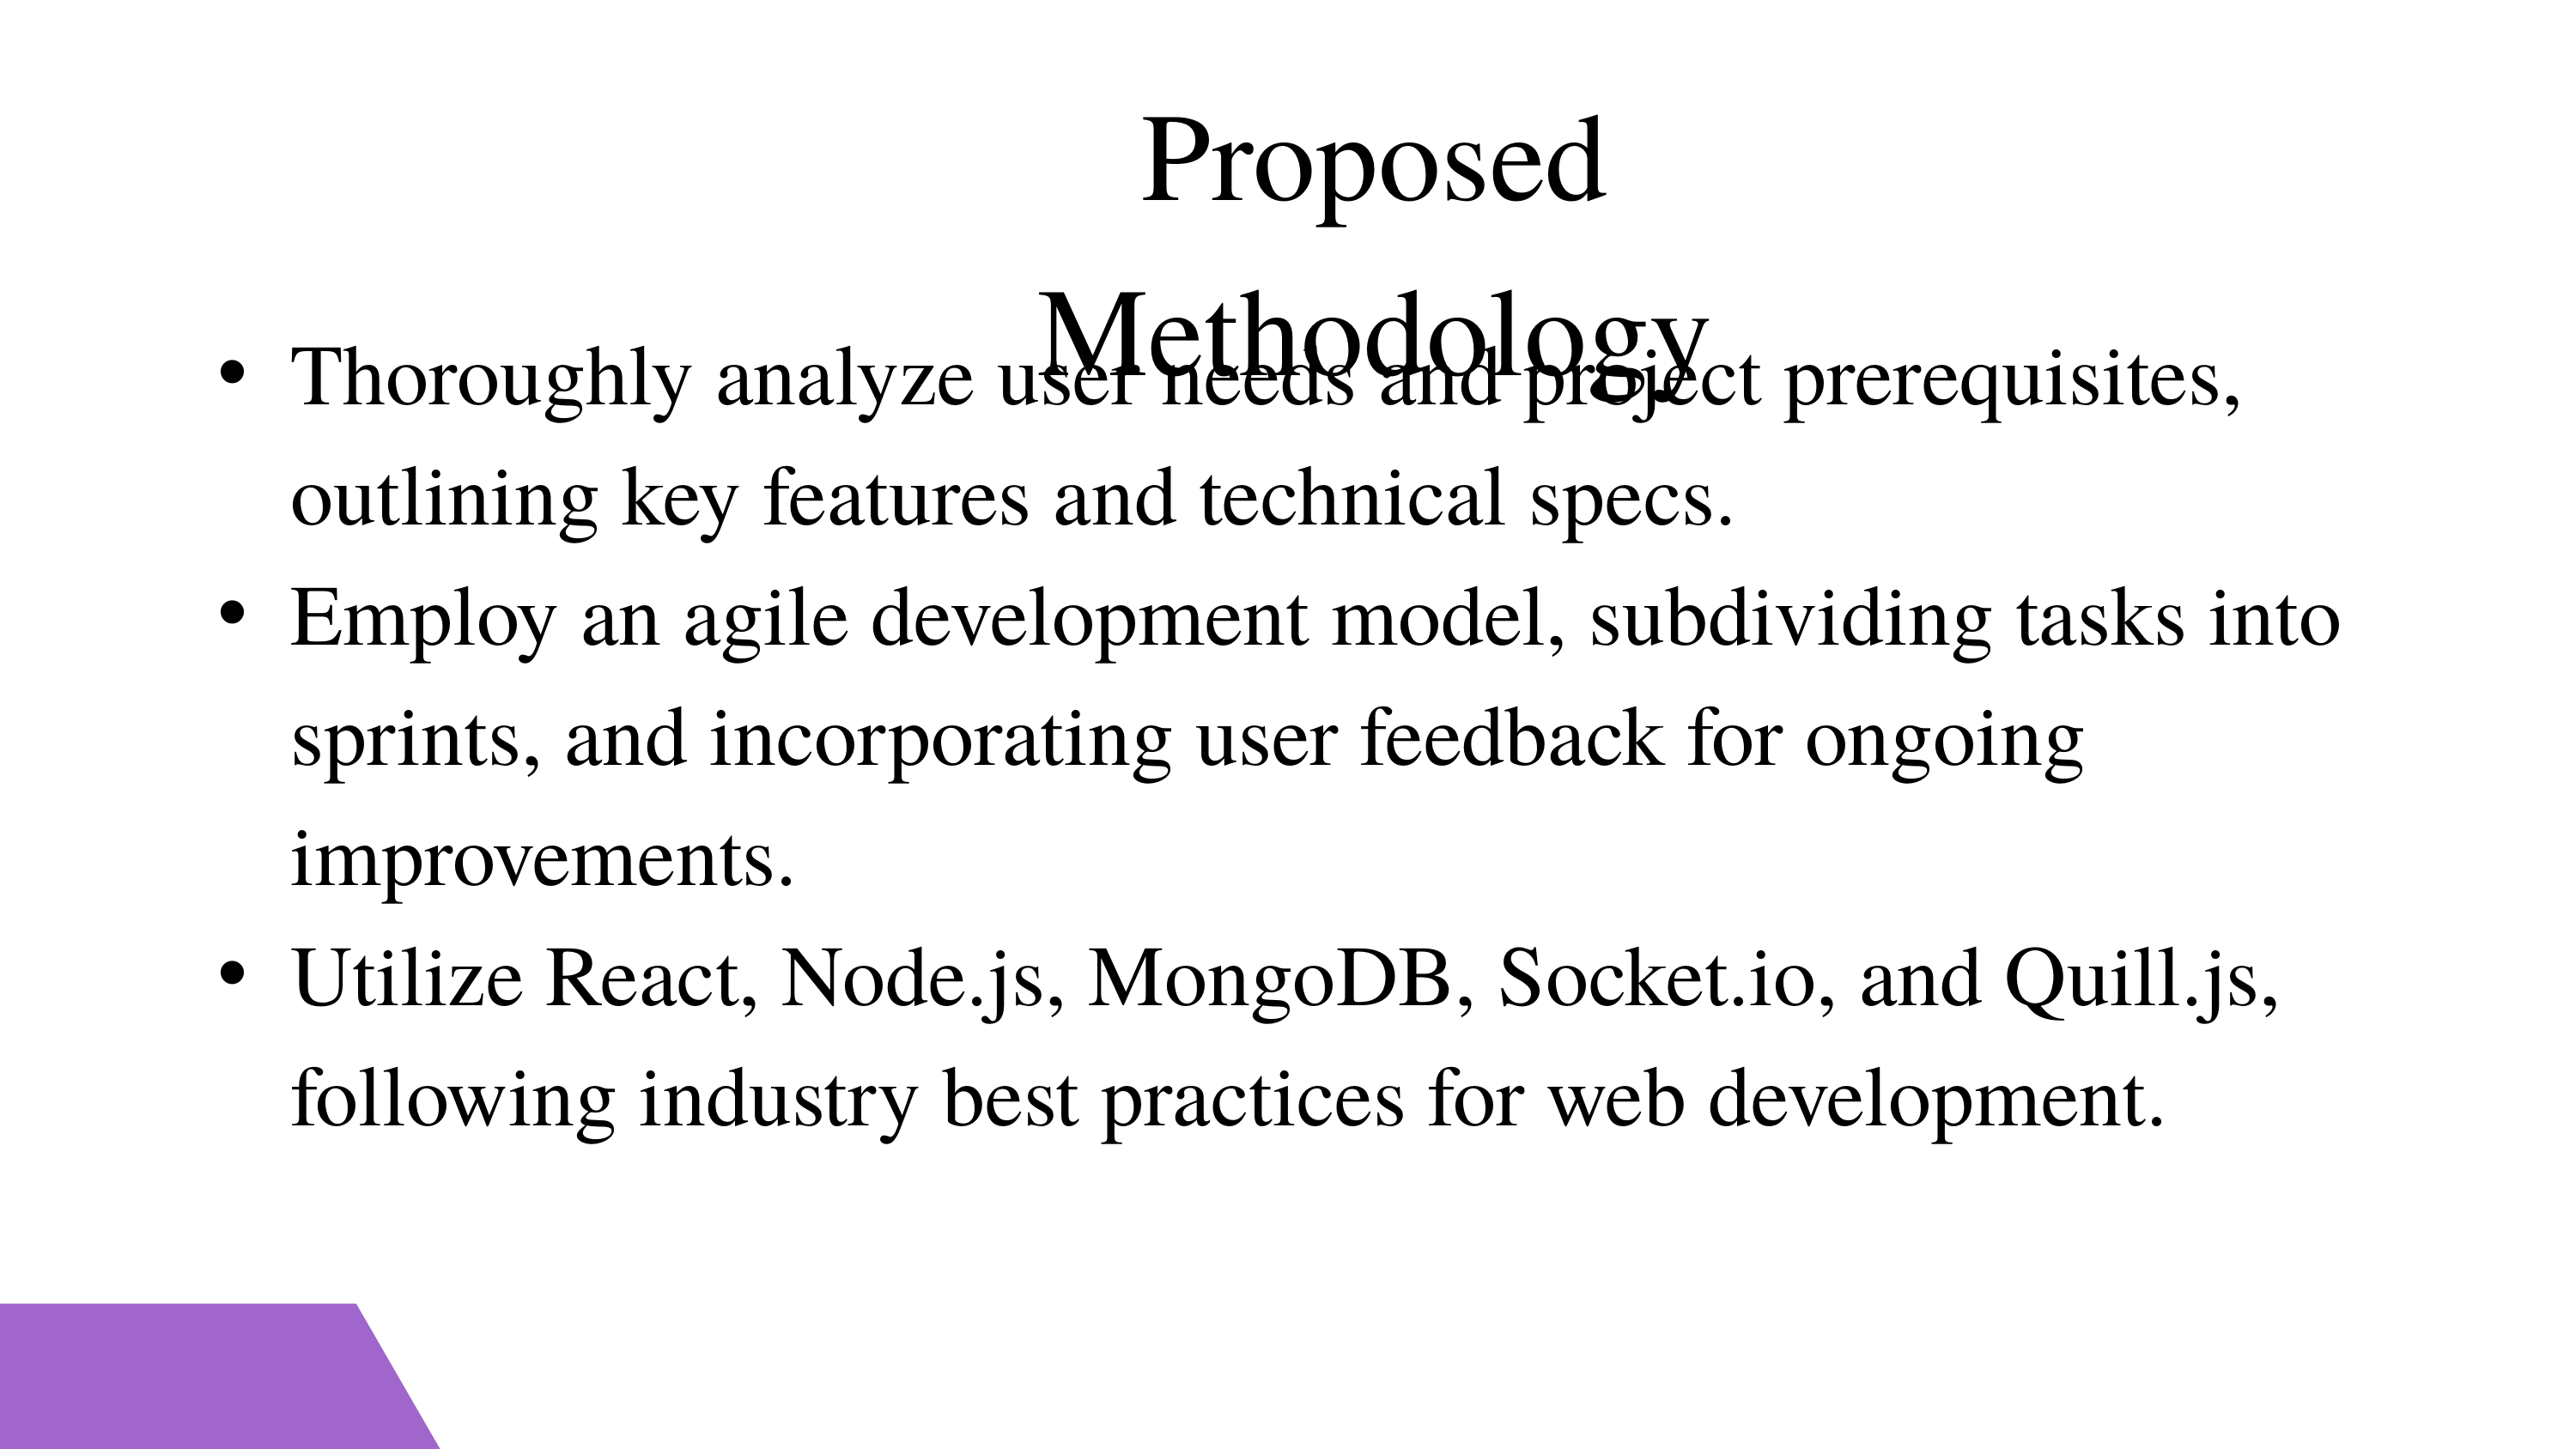

Proposed Methodology
Thoroughly analyze user needs and project prerequisites, outlining key features and technical specs.
Employ an agile development model, subdividing tasks into sprints, and incorporating user feedback for ongoing improvements.
Utilize React, Node.js, MongoDB, Socket.io, and Quill.js, following industry best practices for web development.